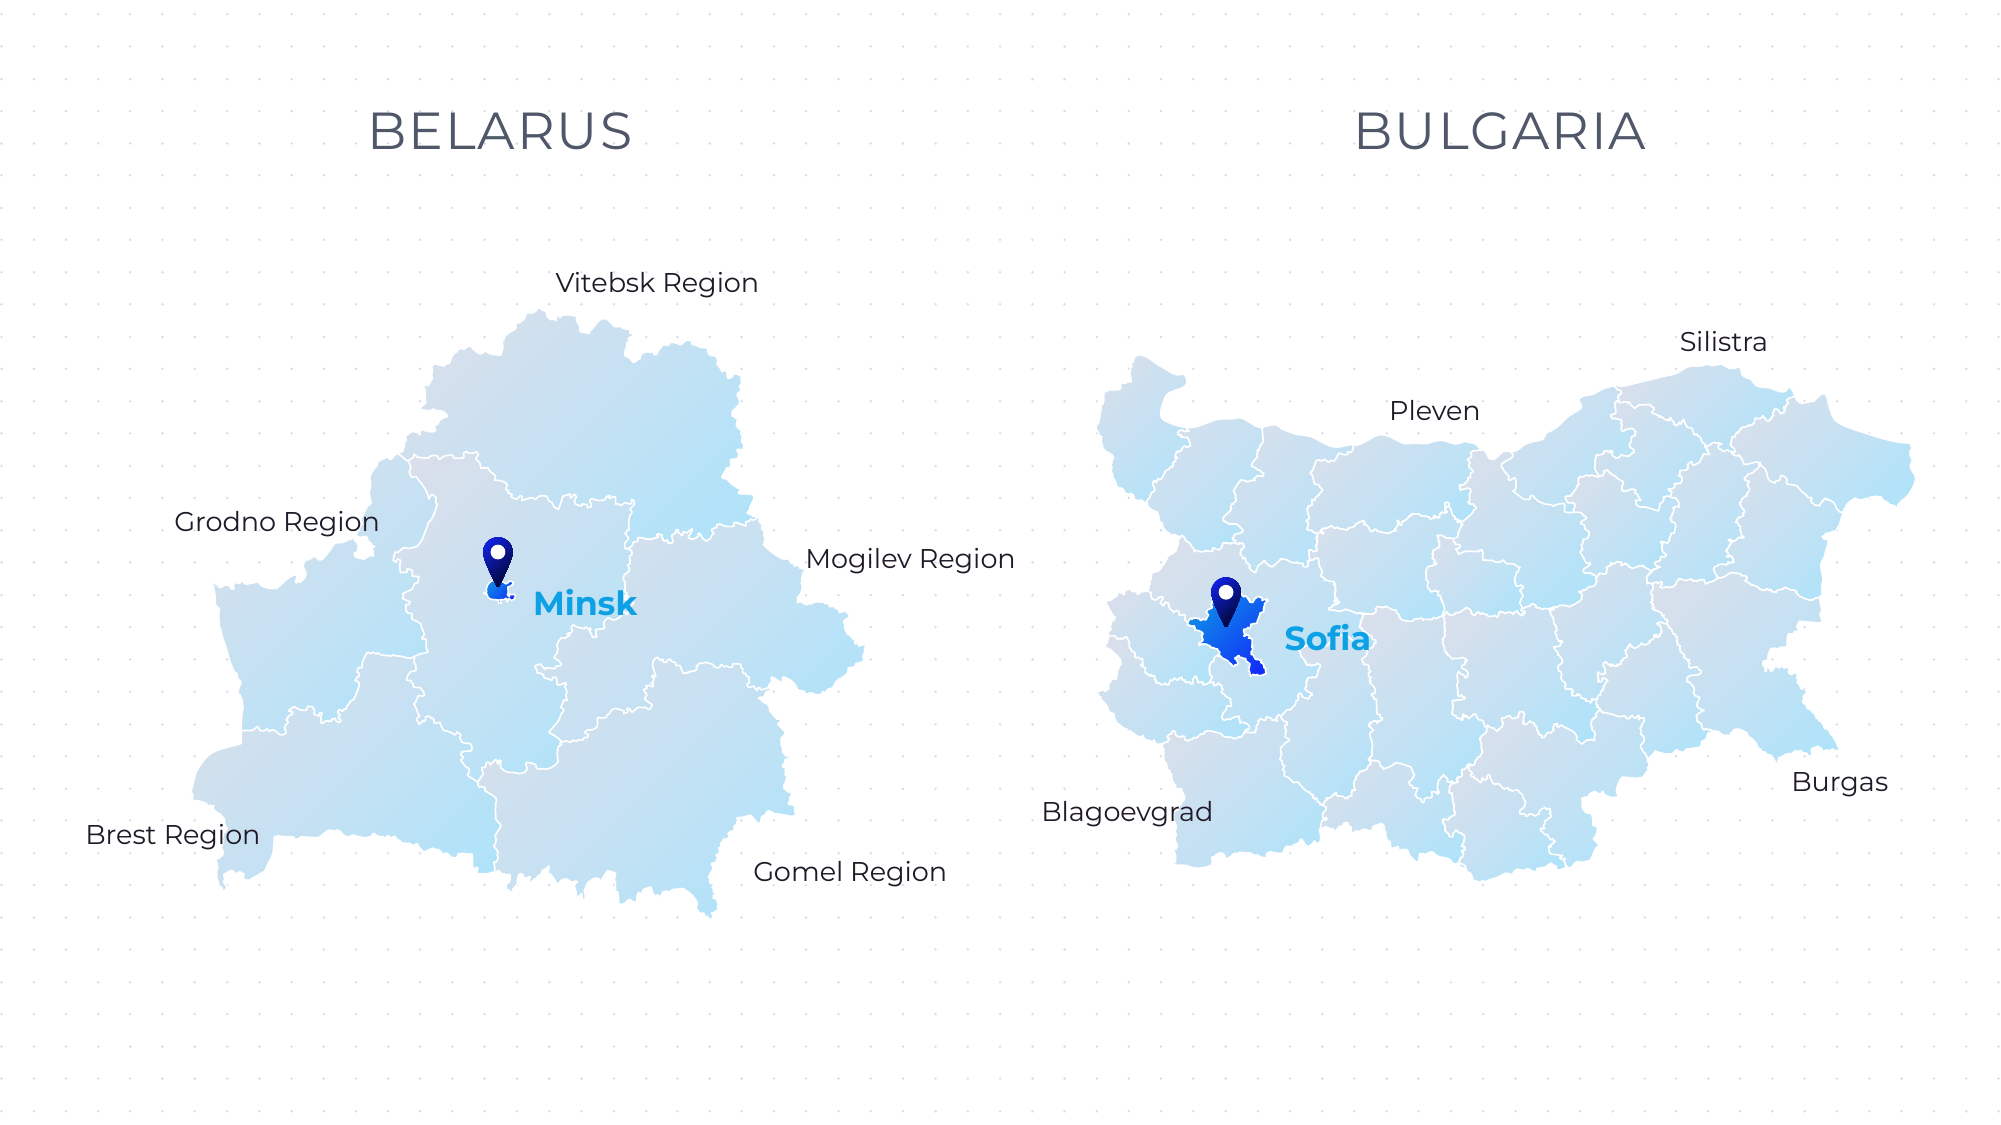

BELARUS
BULGARIA
Vitebsk Region
Grodno Region
Mogilev Region
Minsk
Brest Region
Gomel Region
Silistra
Pleven
Sofia
Burgas
Blagoevgrad